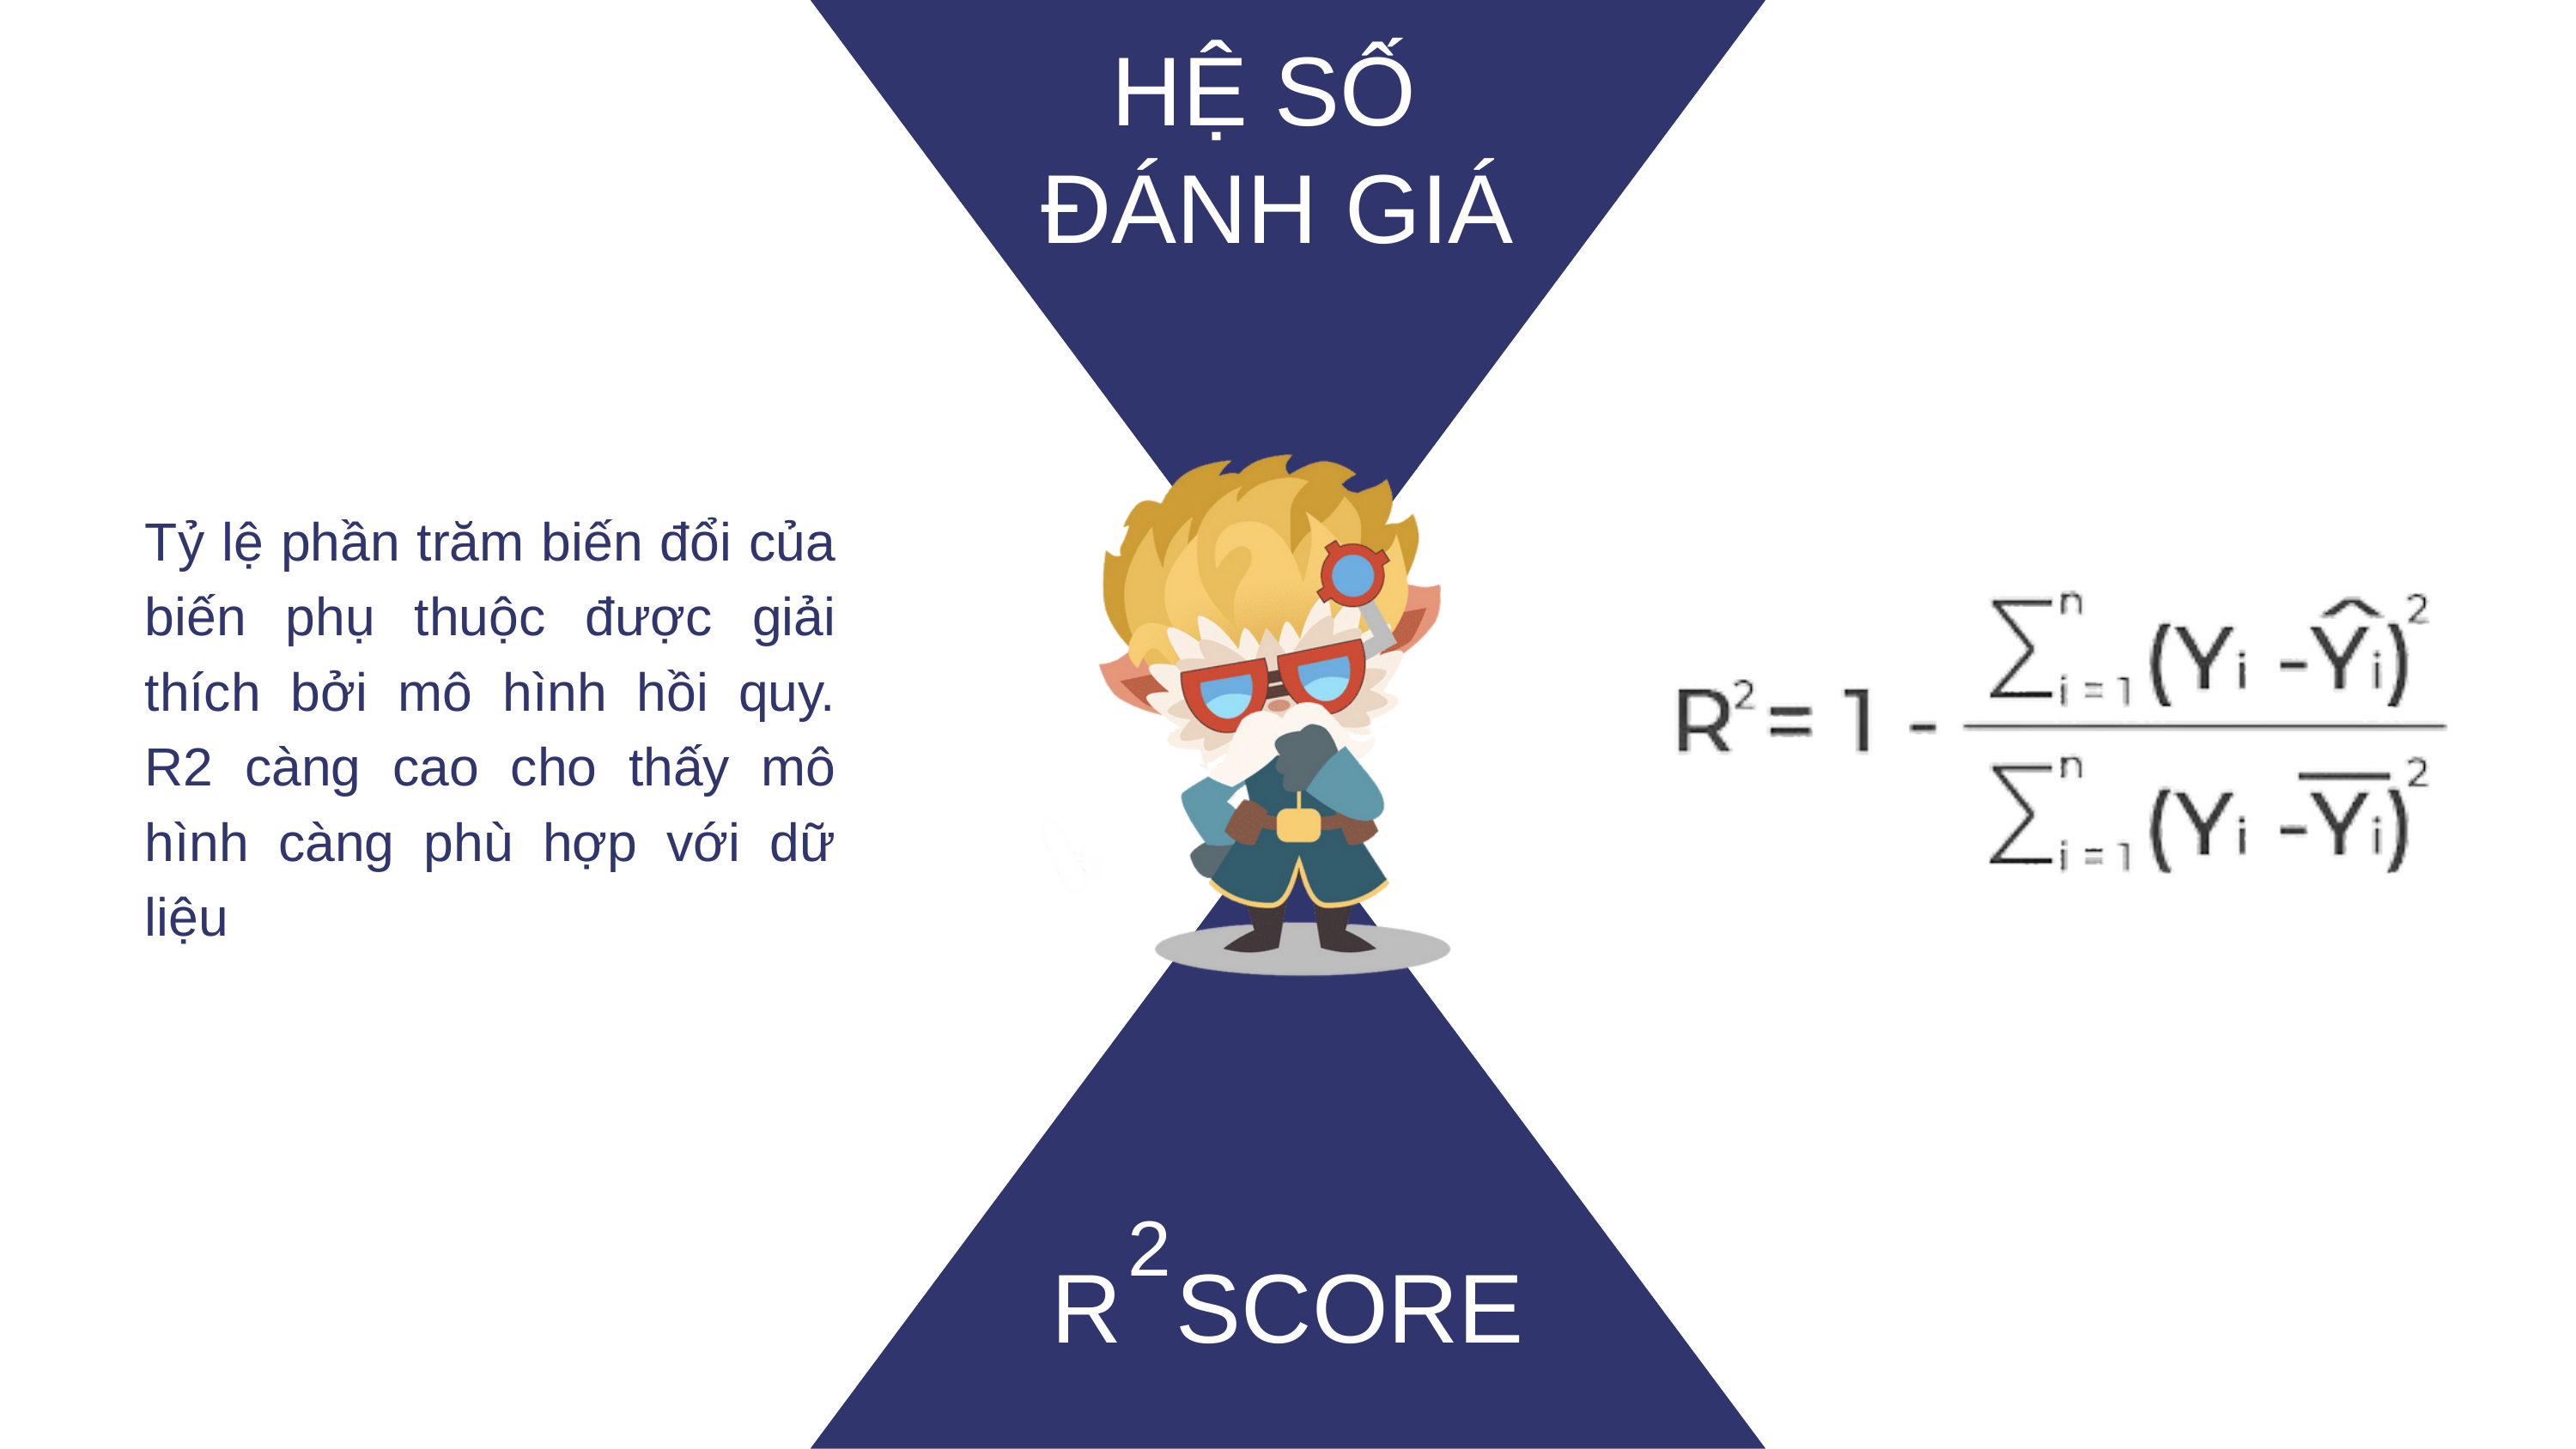

HỆ SỐ
 ĐÁNH GIÁ

Tỷ lệ phần trăm biến đổi của biến phụ thuộc được giải thích bởi mô hình hồi quy. R2 càng cao cho thấy mô hình càng phù hợp với dữ liệu

2
R  SCORE